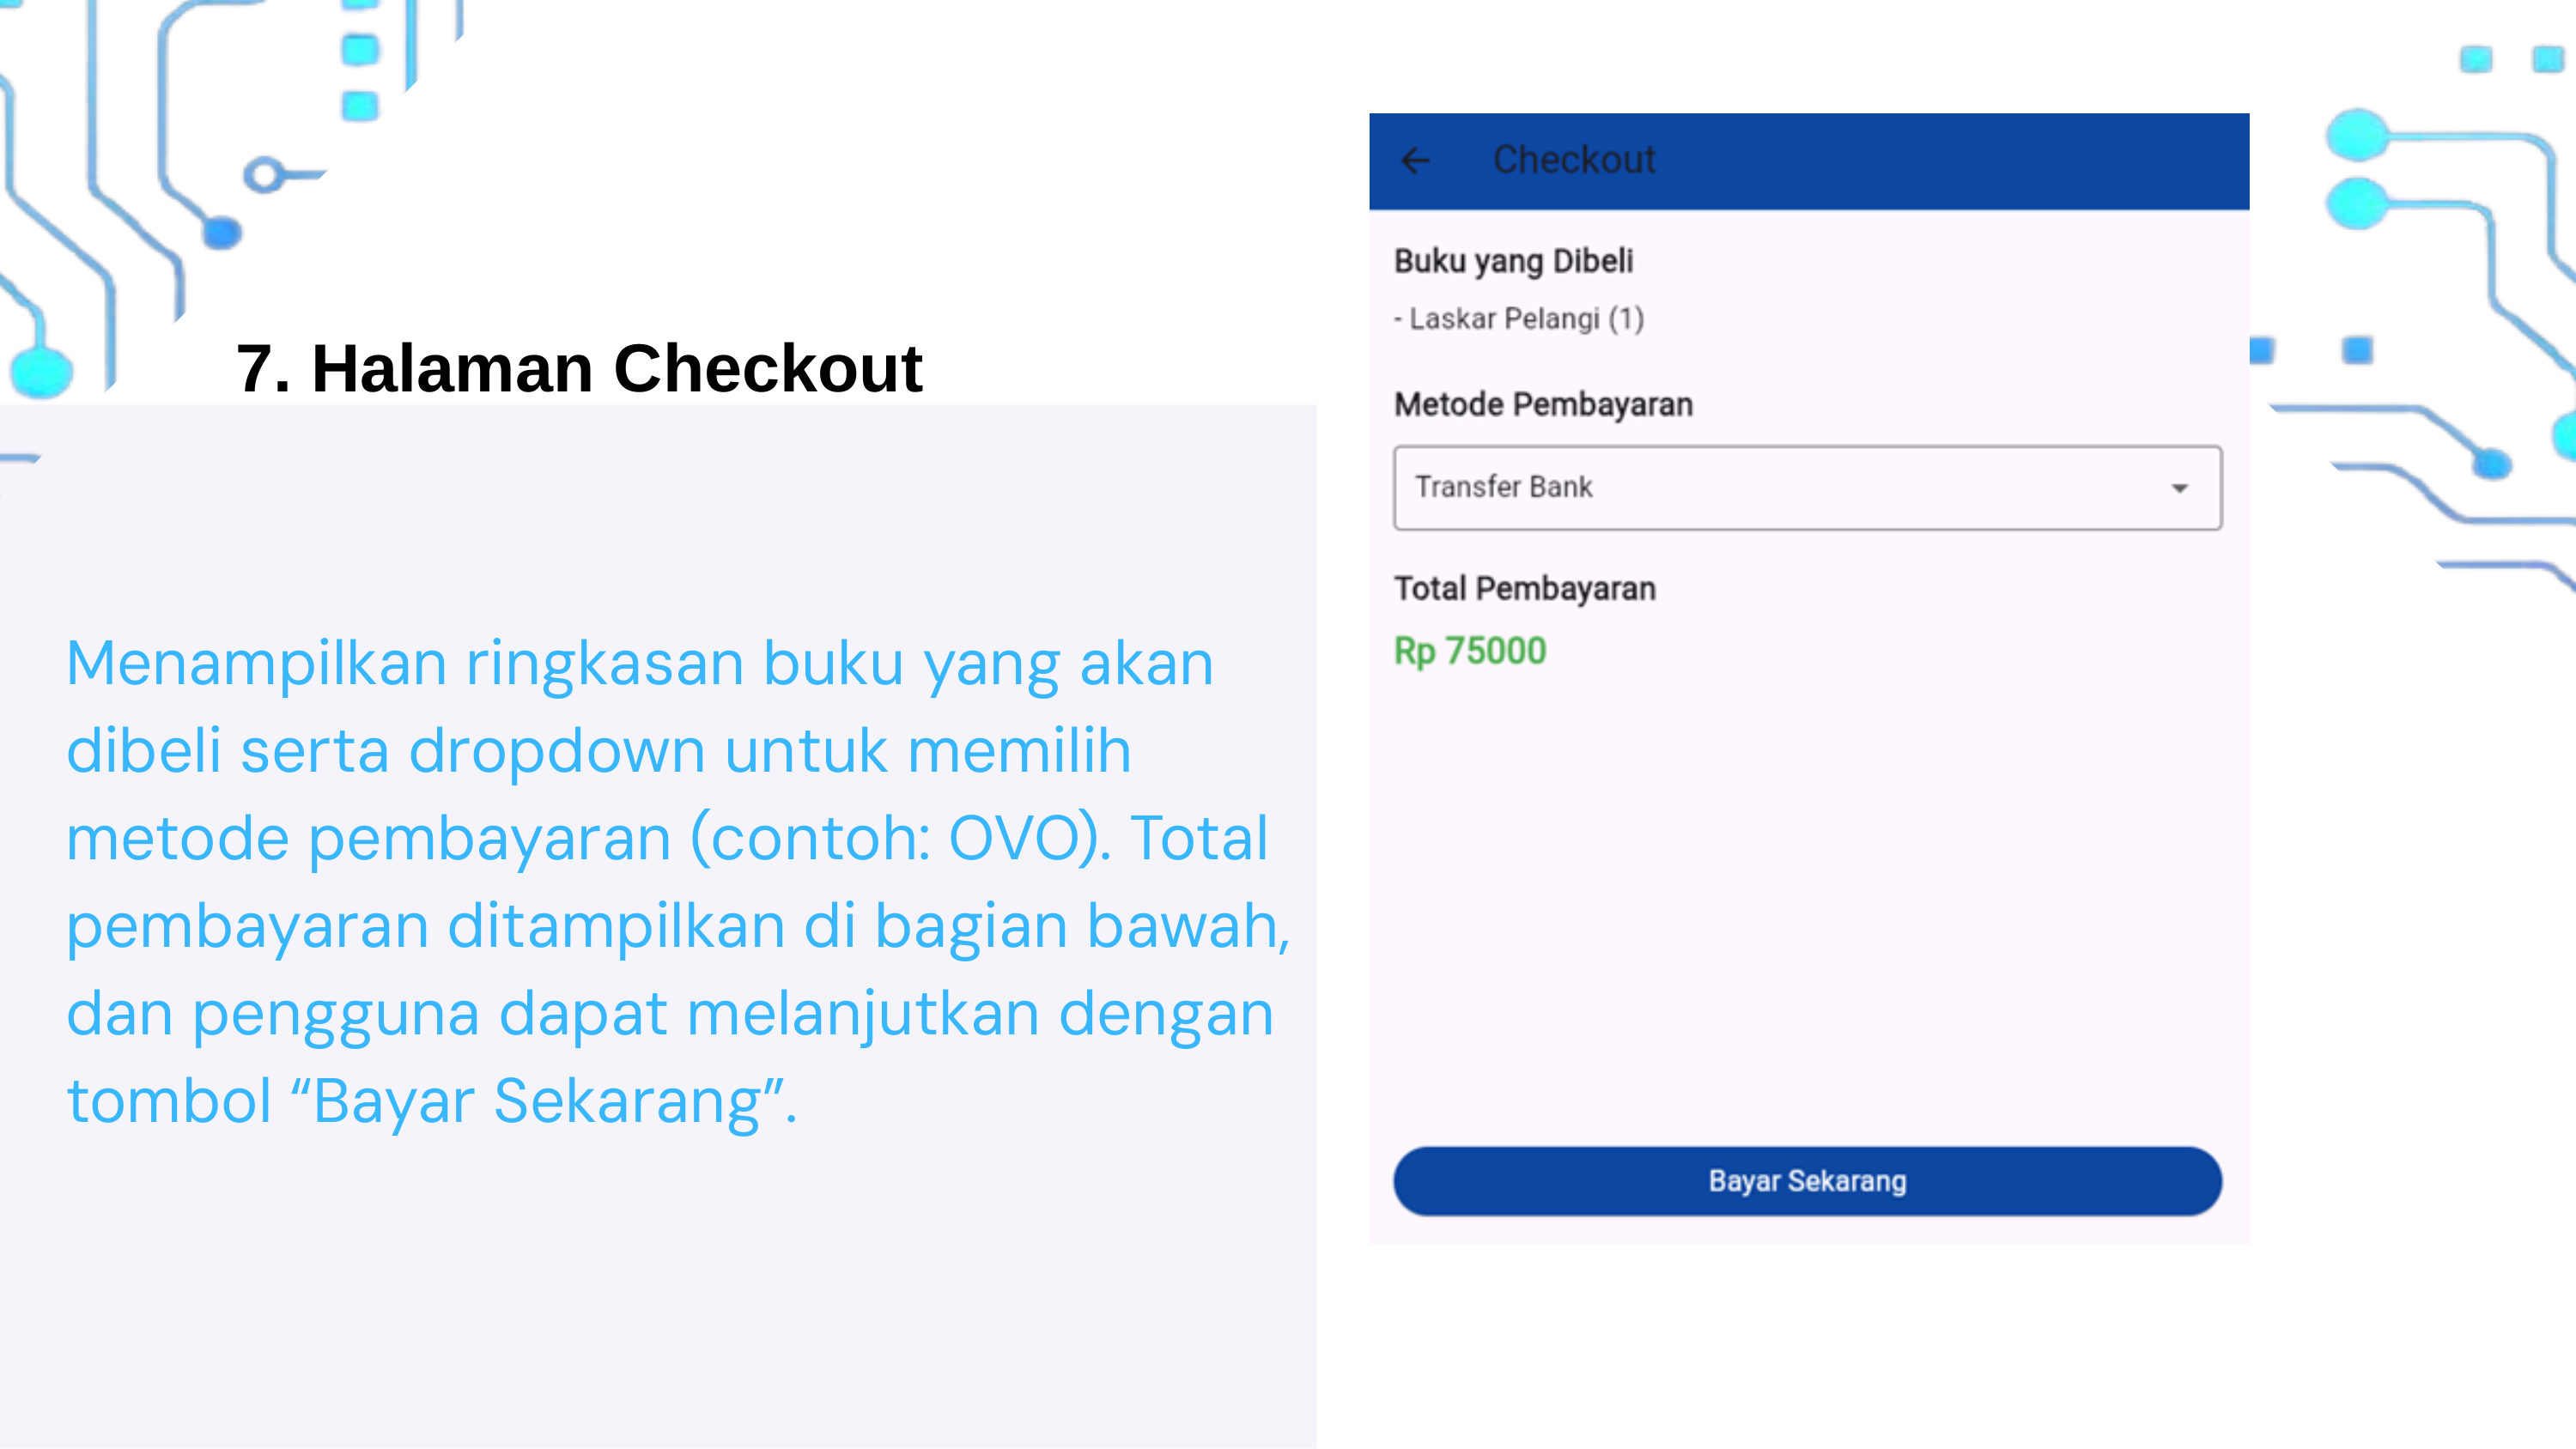

7. Halaman Checkout

Menampilkan ringkasan buku yang akan dibeli serta dropdown untuk memilih metode pembayaran (contoh: OVO). Total pembayaran ditampilkan di bagian bawah, dan pengguna dapat melanjutkan dengan tombol “Bayar Sekarang”.